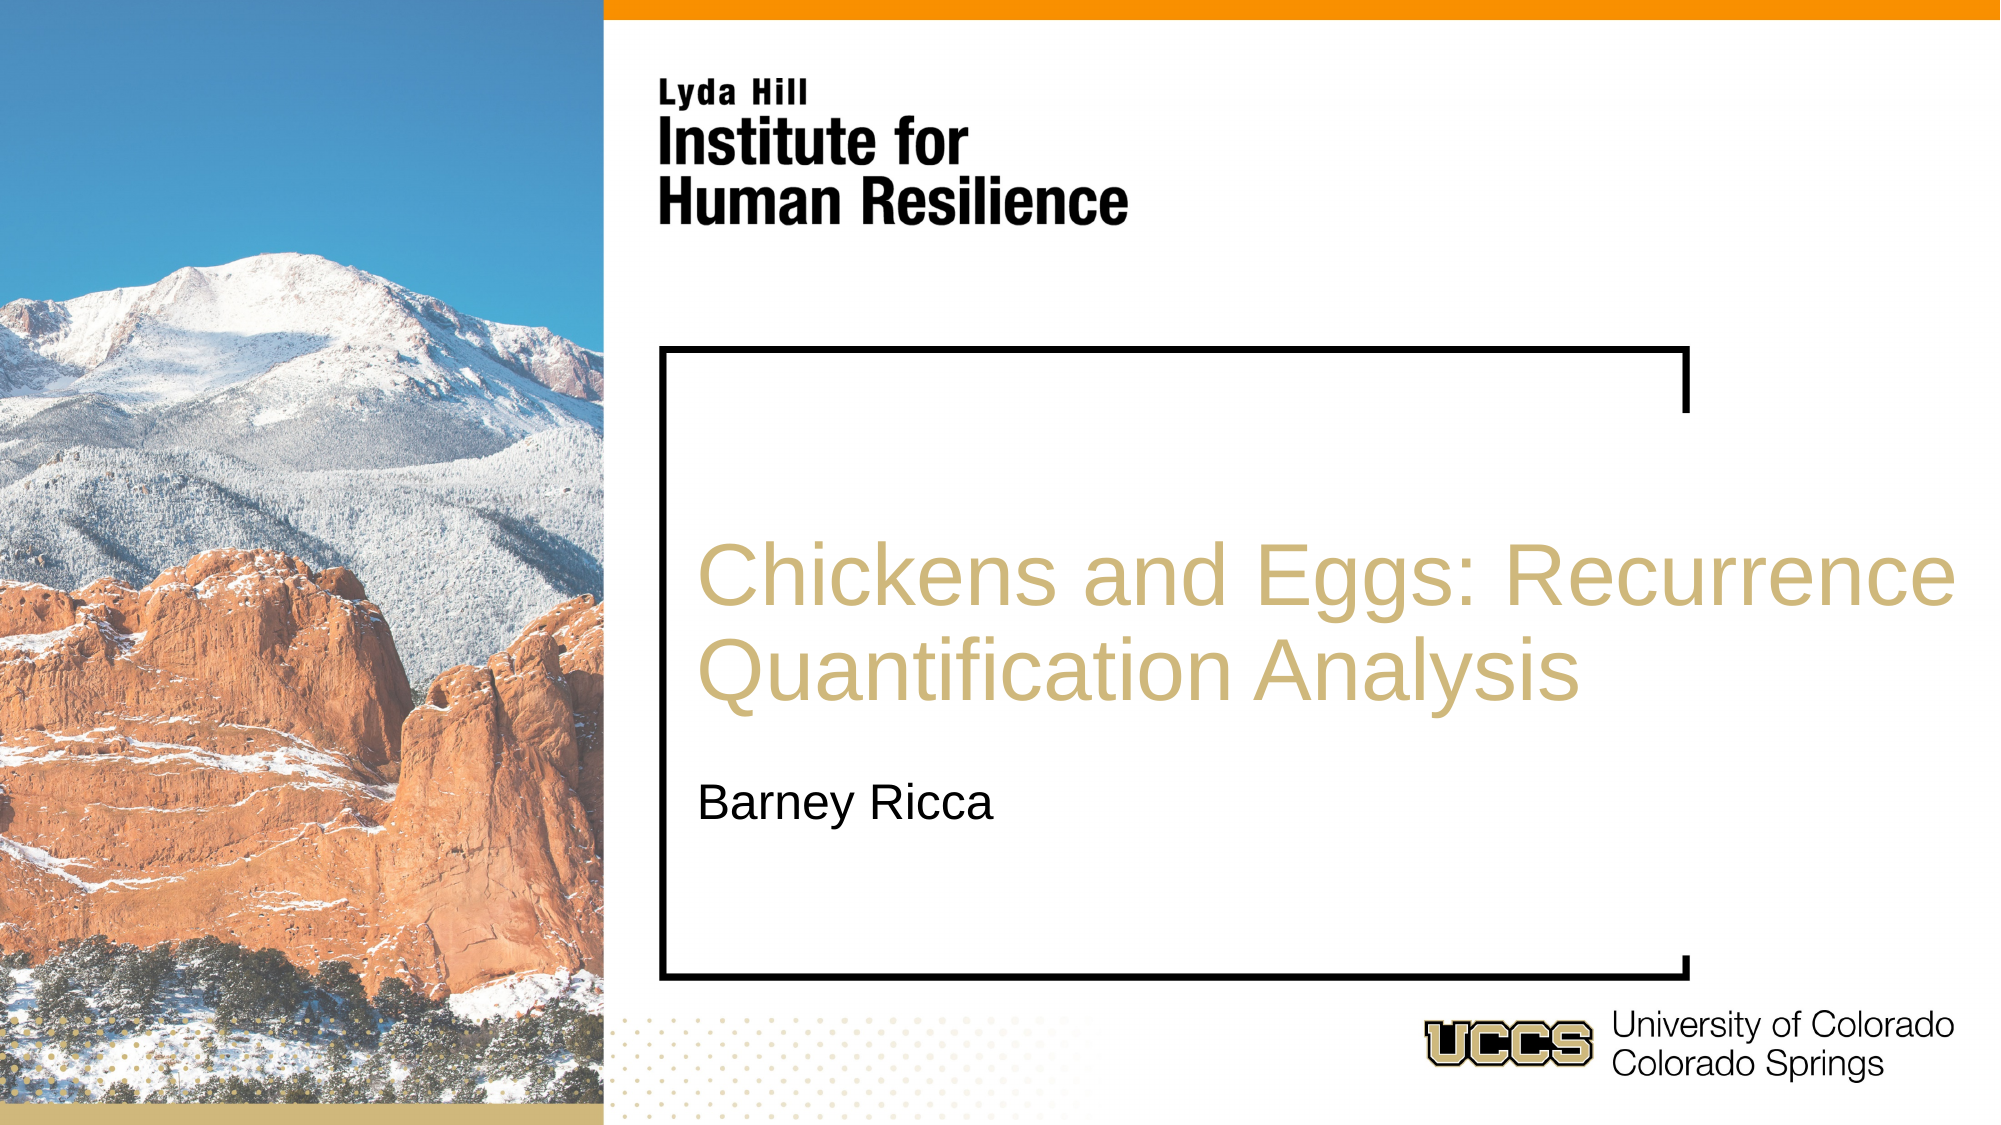

# Chickens and Eggs: Recurrence Quantification Analysis
Barney Ricca